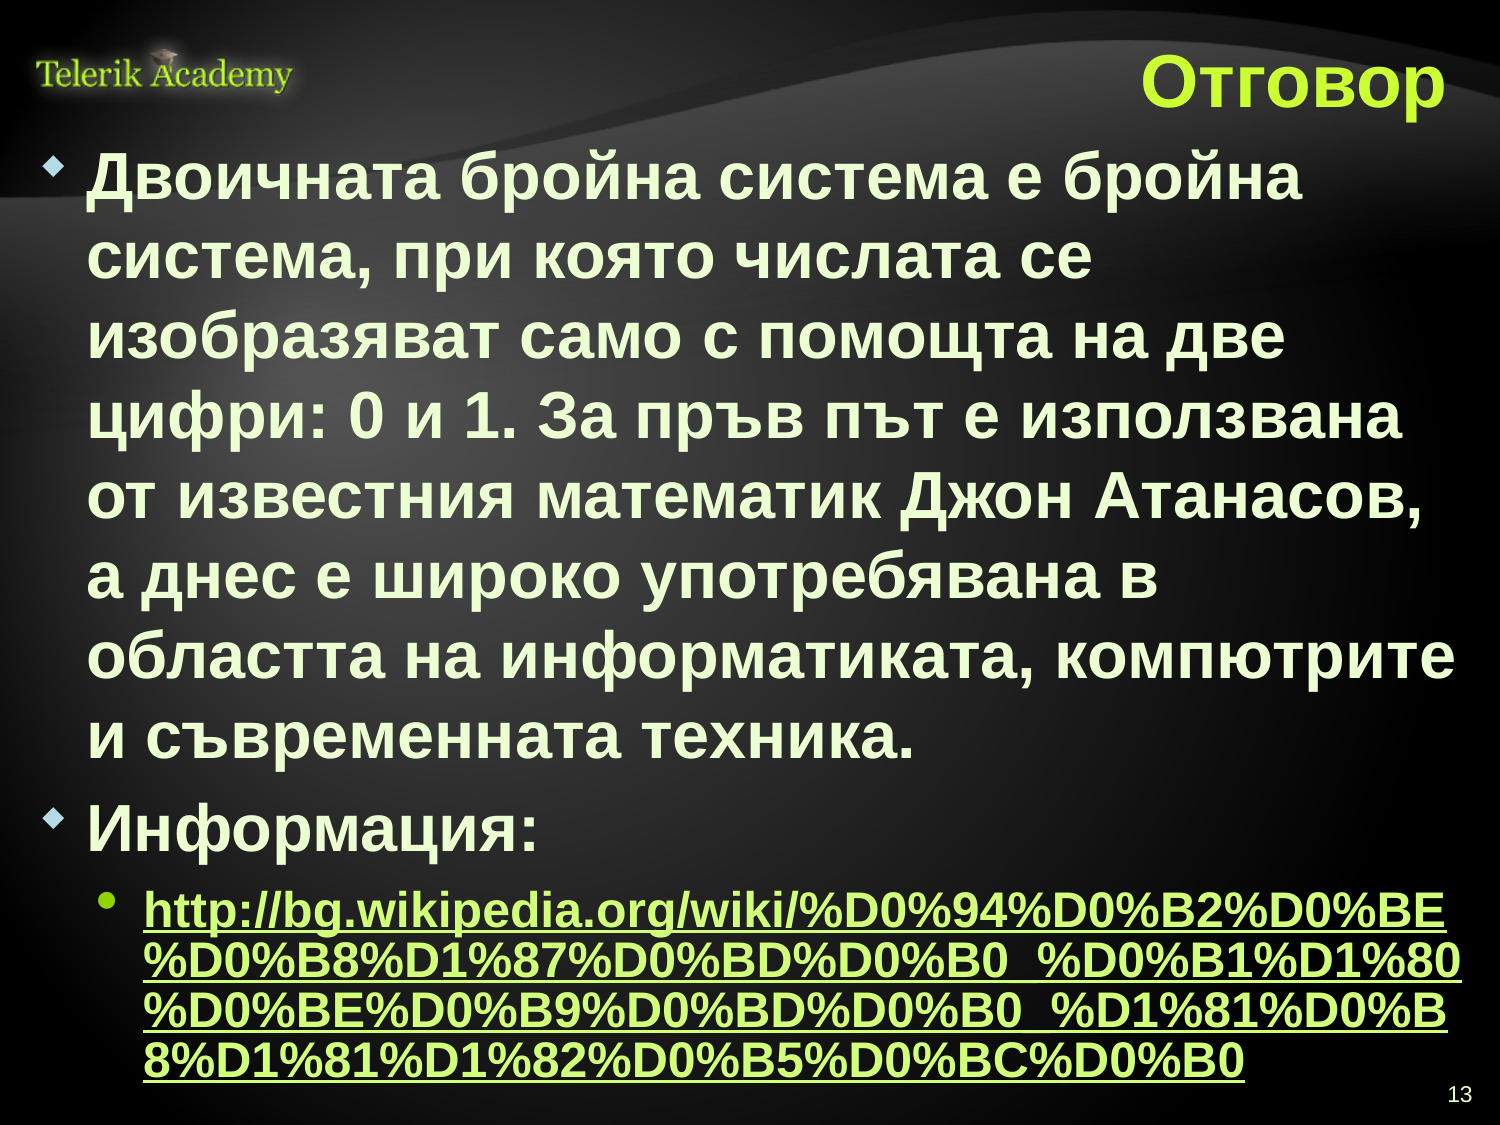

# Отговор
Двоичната бройна система е бройна система, при която числата се изобразяват само с помощта на две цифри: 0 и 1. За пръв път е използвана от известния математик Джон Атанасов, а днес е широко употребявана в областта на информатиката, компютрите и съвременната техника.
Информация:
http://bg.wikipedia.org/wiki/%D0%94%D0%B2%D0%BE%D0%B8%D1%87%D0%BD%D0%B0_%D0%B1%D1%80%D0%BE%D0%B9%D0%BD%D0%B0_%D1%81%D0%B8%D1%81%D1%82%D0%B5%D0%BC%D0%B0
13